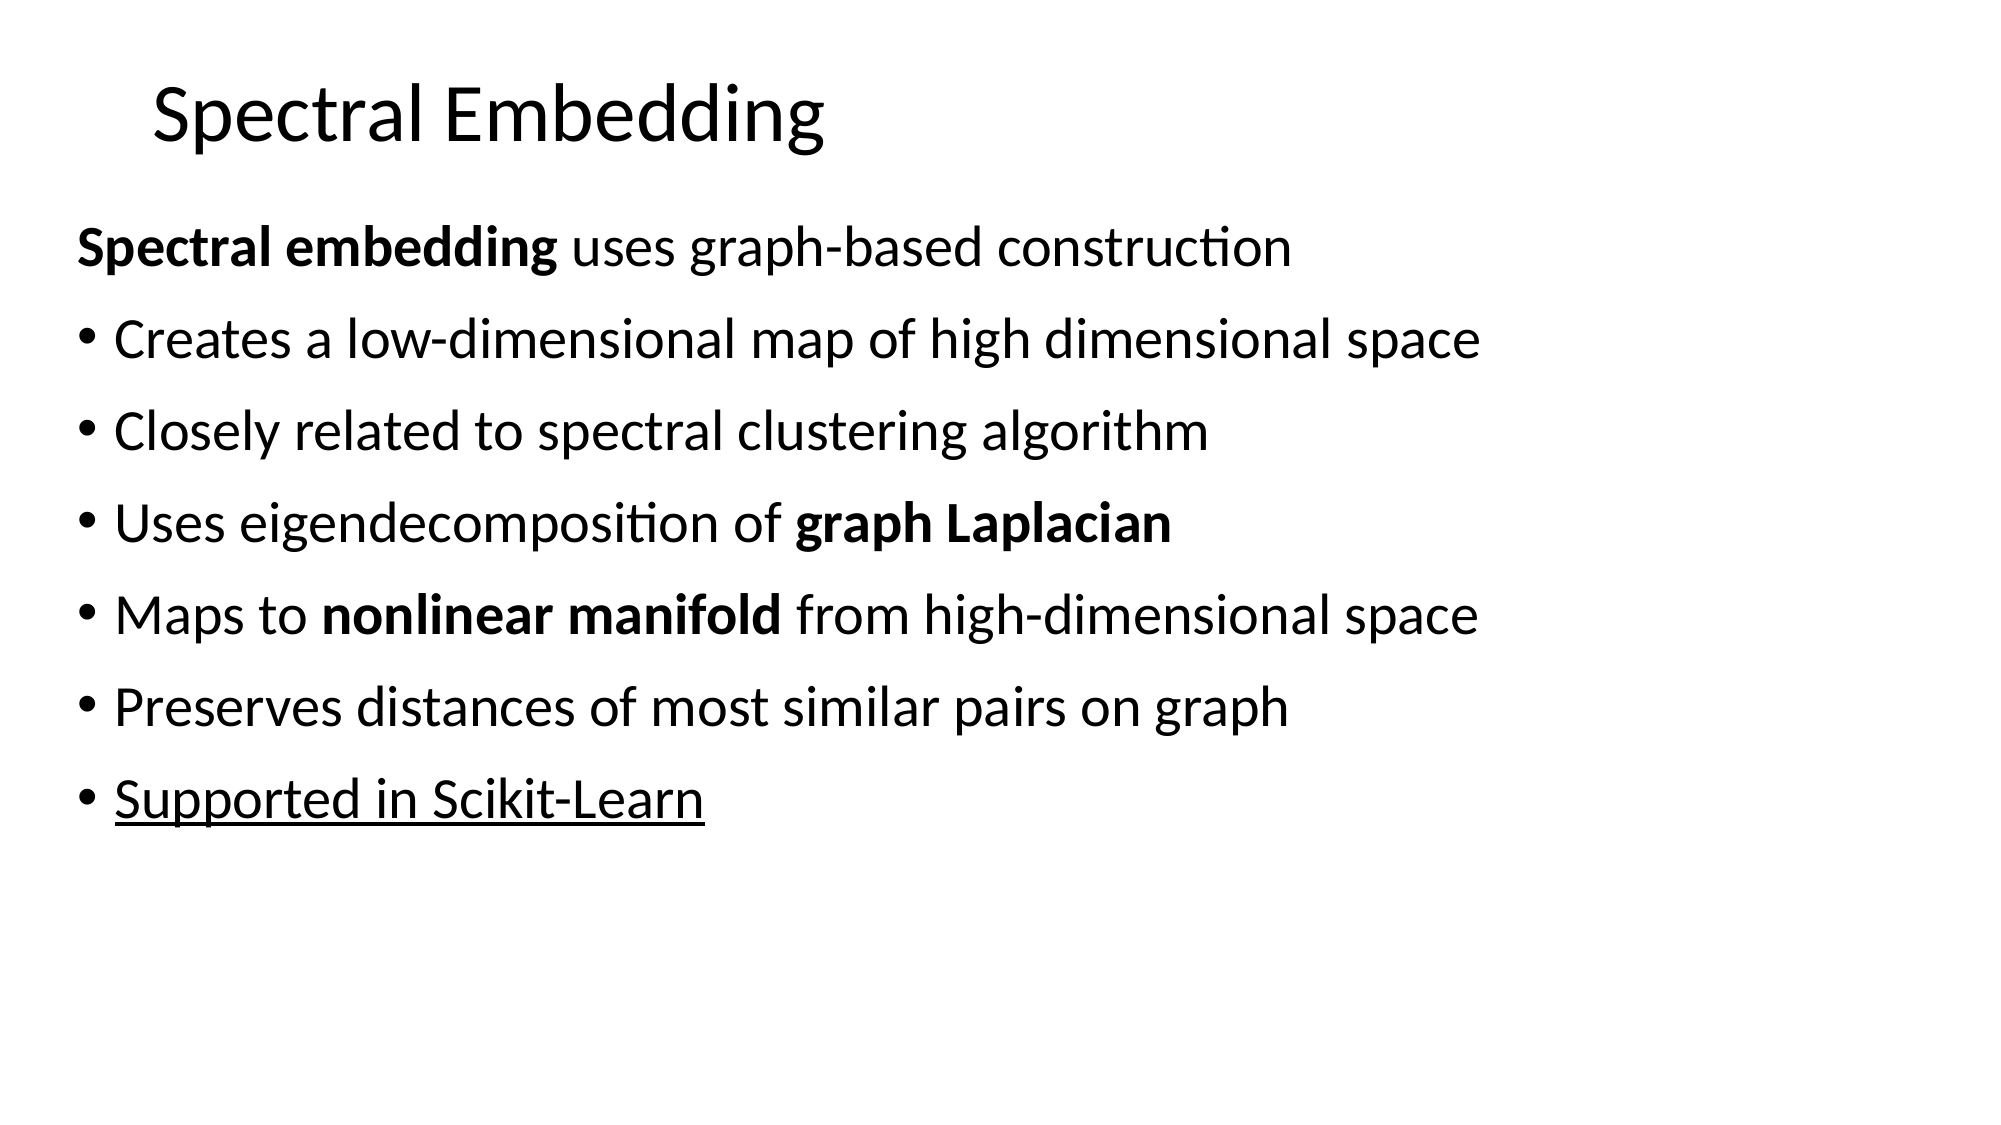

# Spectral Embedding
Spectral embedding uses graph-based construction
Creates a low-dimensional map of high dimensional space
Closely related to spectral clustering algorithm
Uses eigendecomposition of graph Laplacian
Maps to nonlinear manifold from high-dimensional space
Preserves distances of most similar pairs on graph
Supported in Scikit-Learn